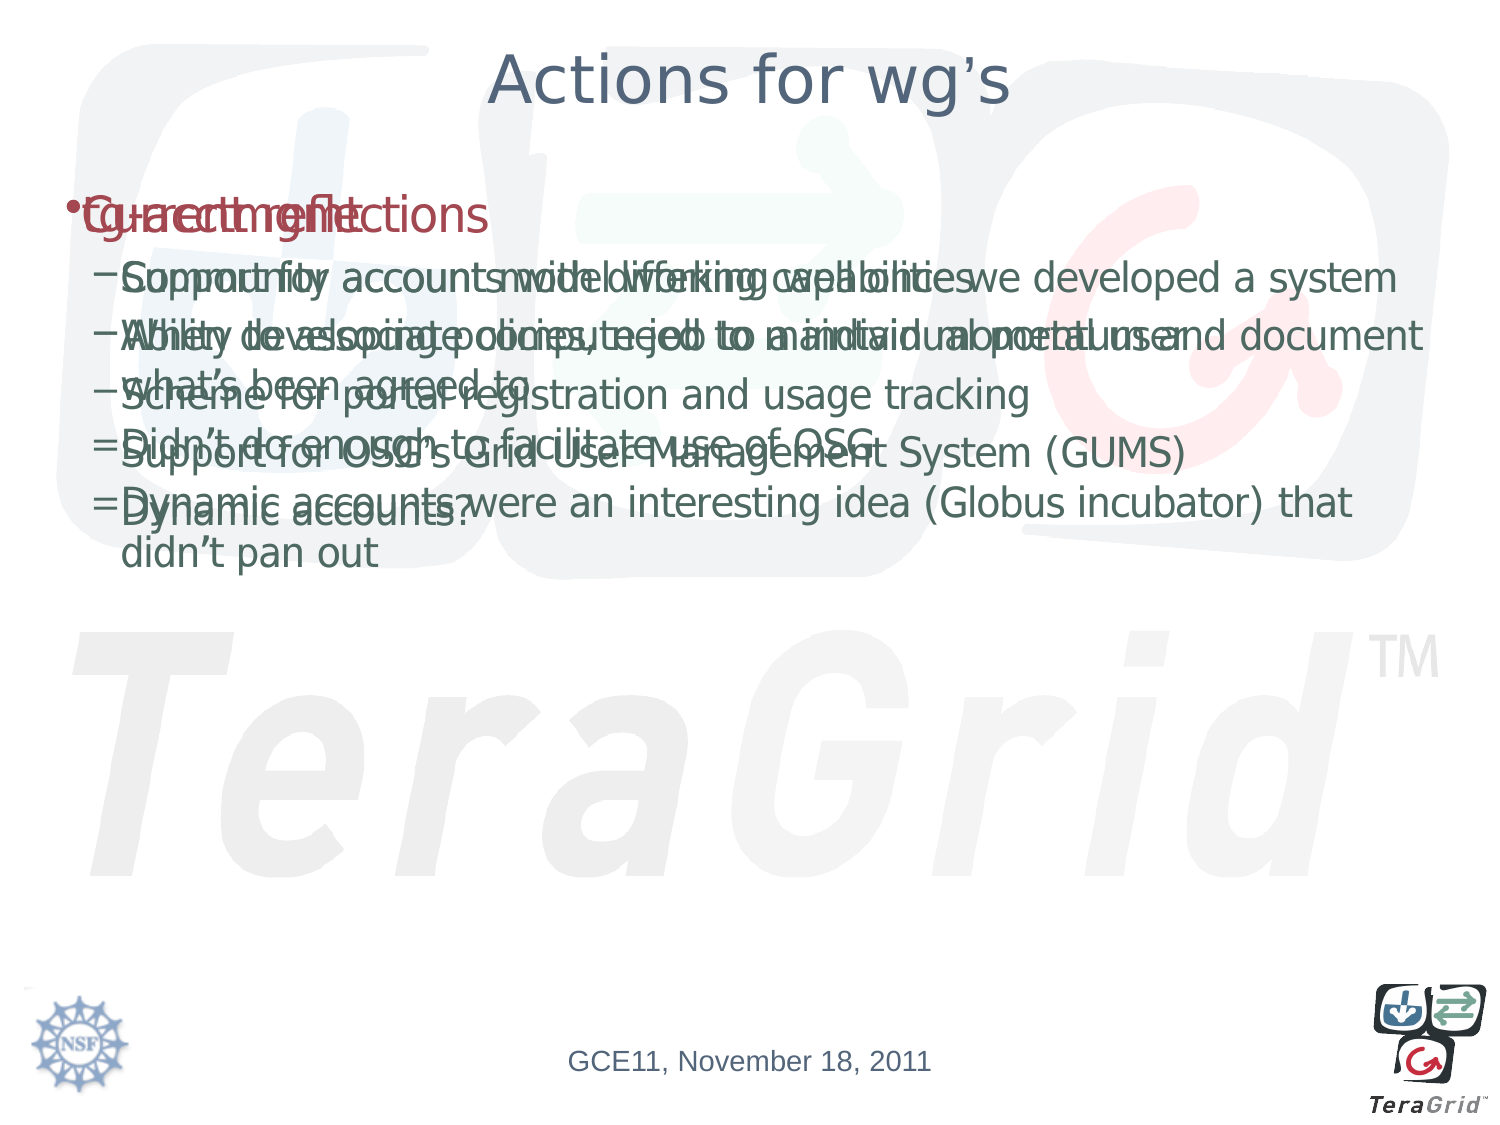

# Actions for wg’s
tg-acctmgmt
Support for accounts with differing capabilities
Ability to associate compute job to a individual portal user
Scheme for portal registration and usage tracking
Support for OSG’s Grid User Management System (GUMS)
Dynamic accounts?
Current reflections
Community account model working well once we developed a system
When developing policies, need to maintain momentum and document what’s been agreed to
Didn’t do enough to facilitate use of OSG
Dynamic accounts were an interesting idea (Globus incubator) that didn’t pan out
GCE11, November 18, 2011